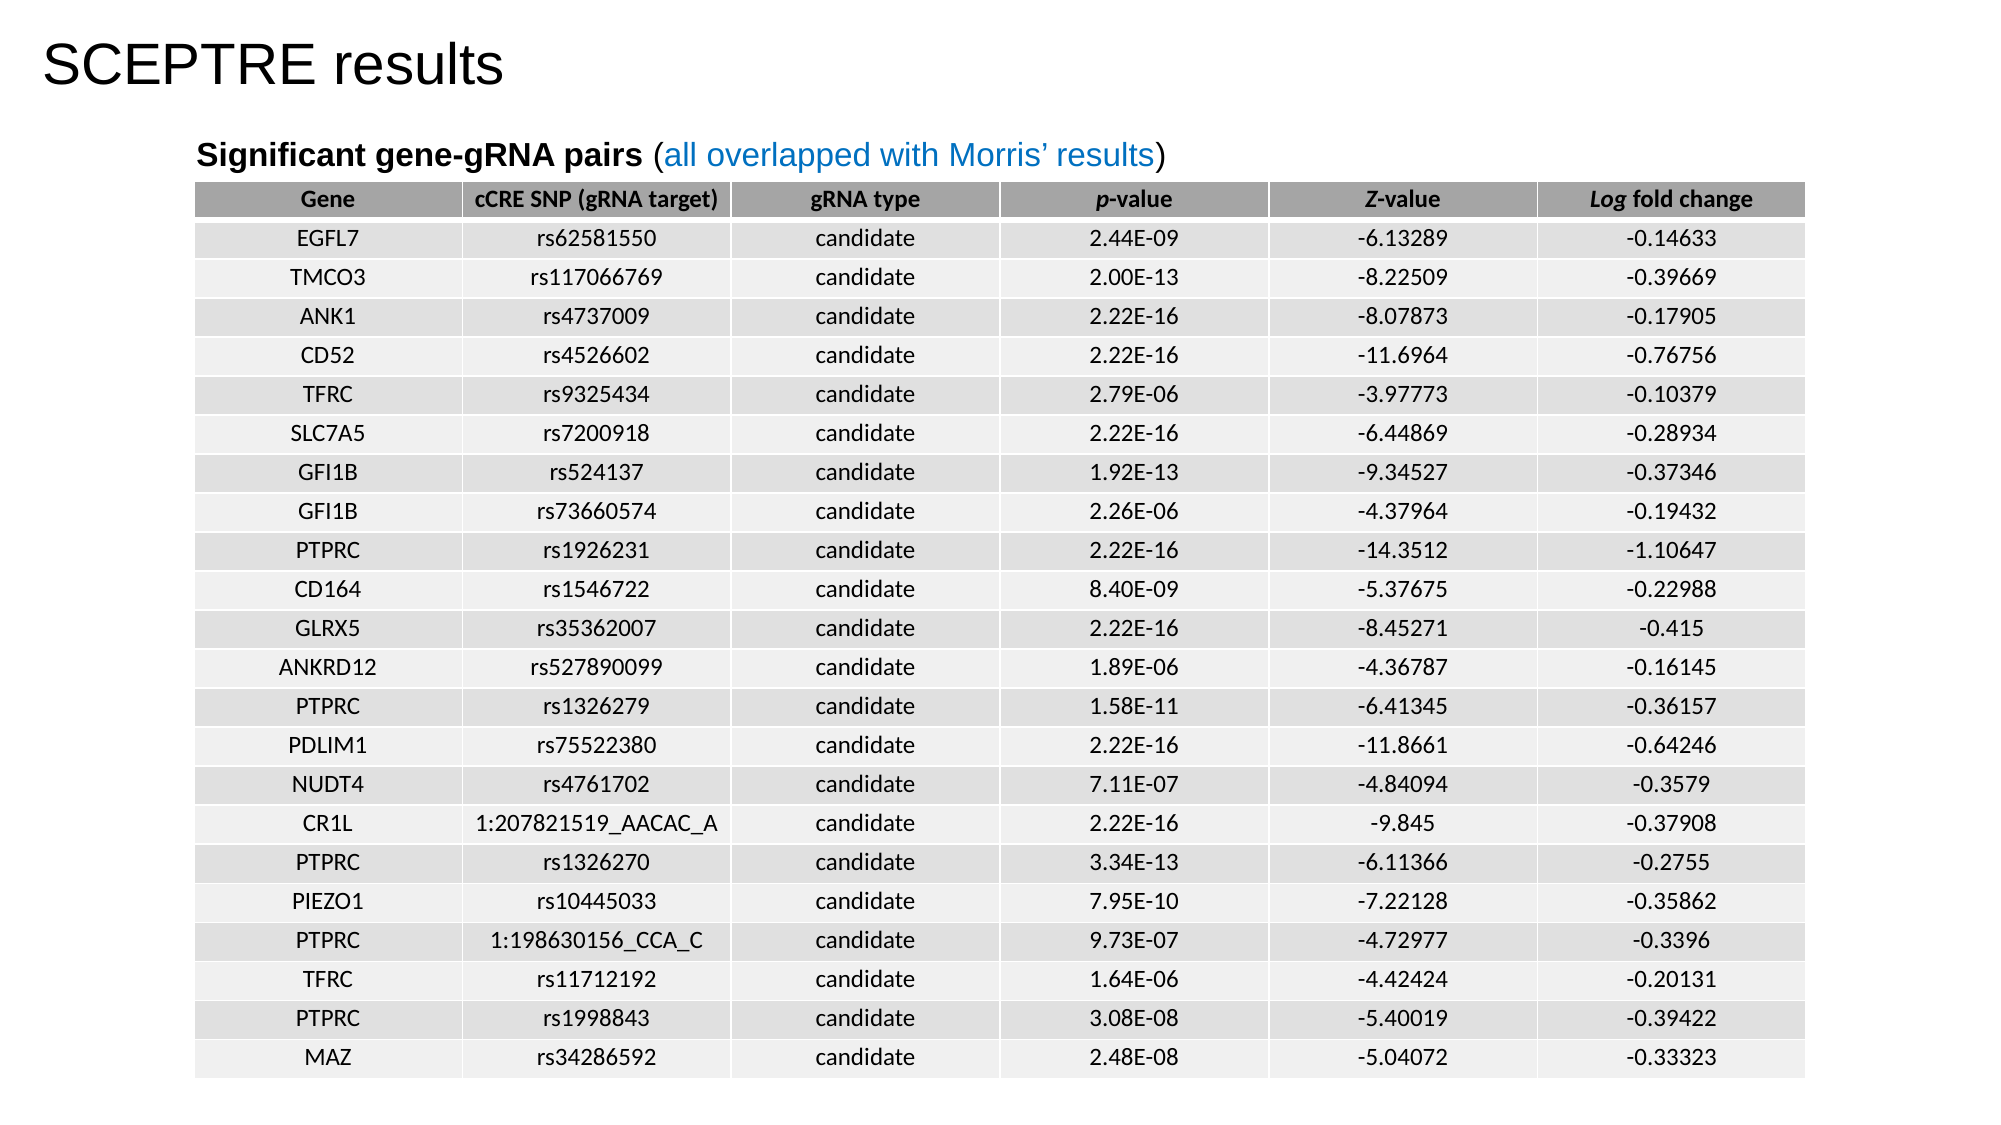

SCEPTRE results
Significant gene-gRNA pairs (all overlapped with Morris’ results)
| Gene | cCRE SNP (gRNA target) | gRNA type | p-value | Z-value | Log fold change |
| --- | --- | --- | --- | --- | --- |
| EGFL7 | rs62581550 | candidate | 2.44E-09 | -6.13289 | -0.14633 |
| TMCO3 | rs117066769 | candidate | 2.00E-13 | -8.22509 | -0.39669 |
| ANK1 | rs4737009 | candidate | 2.22E-16 | -8.07873 | -0.17905 |
| CD52 | rs4526602 | candidate | 2.22E-16 | -11.6964 | -0.76756 |
| TFRC | rs9325434 | candidate | 2.79E-06 | -3.97773 | -0.10379 |
| SLC7A5 | rs7200918 | candidate | 2.22E-16 | -6.44869 | -0.28934 |
| GFI1B | rs524137 | candidate | 1.92E-13 | -9.34527 | -0.37346 |
| GFI1B | rs73660574 | candidate | 2.26E-06 | -4.37964 | -0.19432 |
| PTPRC | rs1926231 | candidate | 2.22E-16 | -14.3512 | -1.10647 |
| CD164 | rs1546722 | candidate | 8.40E-09 | -5.37675 | -0.22988 |
| GLRX5 | rs35362007 | candidate | 2.22E-16 | -8.45271 | -0.415 |
| ANKRD12 | rs527890099 | candidate | 1.89E-06 | -4.36787 | -0.16145 |
| PTPRC | rs1326279 | candidate | 1.58E-11 | -6.41345 | -0.36157 |
| PDLIM1 | rs75522380 | candidate | 2.22E-16 | -11.8661 | -0.64246 |
| NUDT4 | rs4761702 | candidate | 7.11E-07 | -4.84094 | -0.3579 |
| CR1L | 1:207821519\_AACAC\_A | candidate | 2.22E-16 | -9.845 | -0.37908 |
| PTPRC | rs1326270 | candidate | 3.34E-13 | -6.11366 | -0.2755 |
| PIEZO1 | rs10445033 | candidate | 7.95E-10 | -7.22128 | -0.35862 |
| PTPRC | 1:198630156\_CCA\_C | candidate | 9.73E-07 | -4.72977 | -0.3396 |
| TFRC | rs11712192 | candidate | 1.64E-06 | -4.42424 | -0.20131 |
| PTPRC | rs1998843 | candidate | 3.08E-08 | -5.40019 | -0.39422 |
| MAZ | rs34286592 | candidate | 2.48E-08 | -5.04072 | -0.33323 |